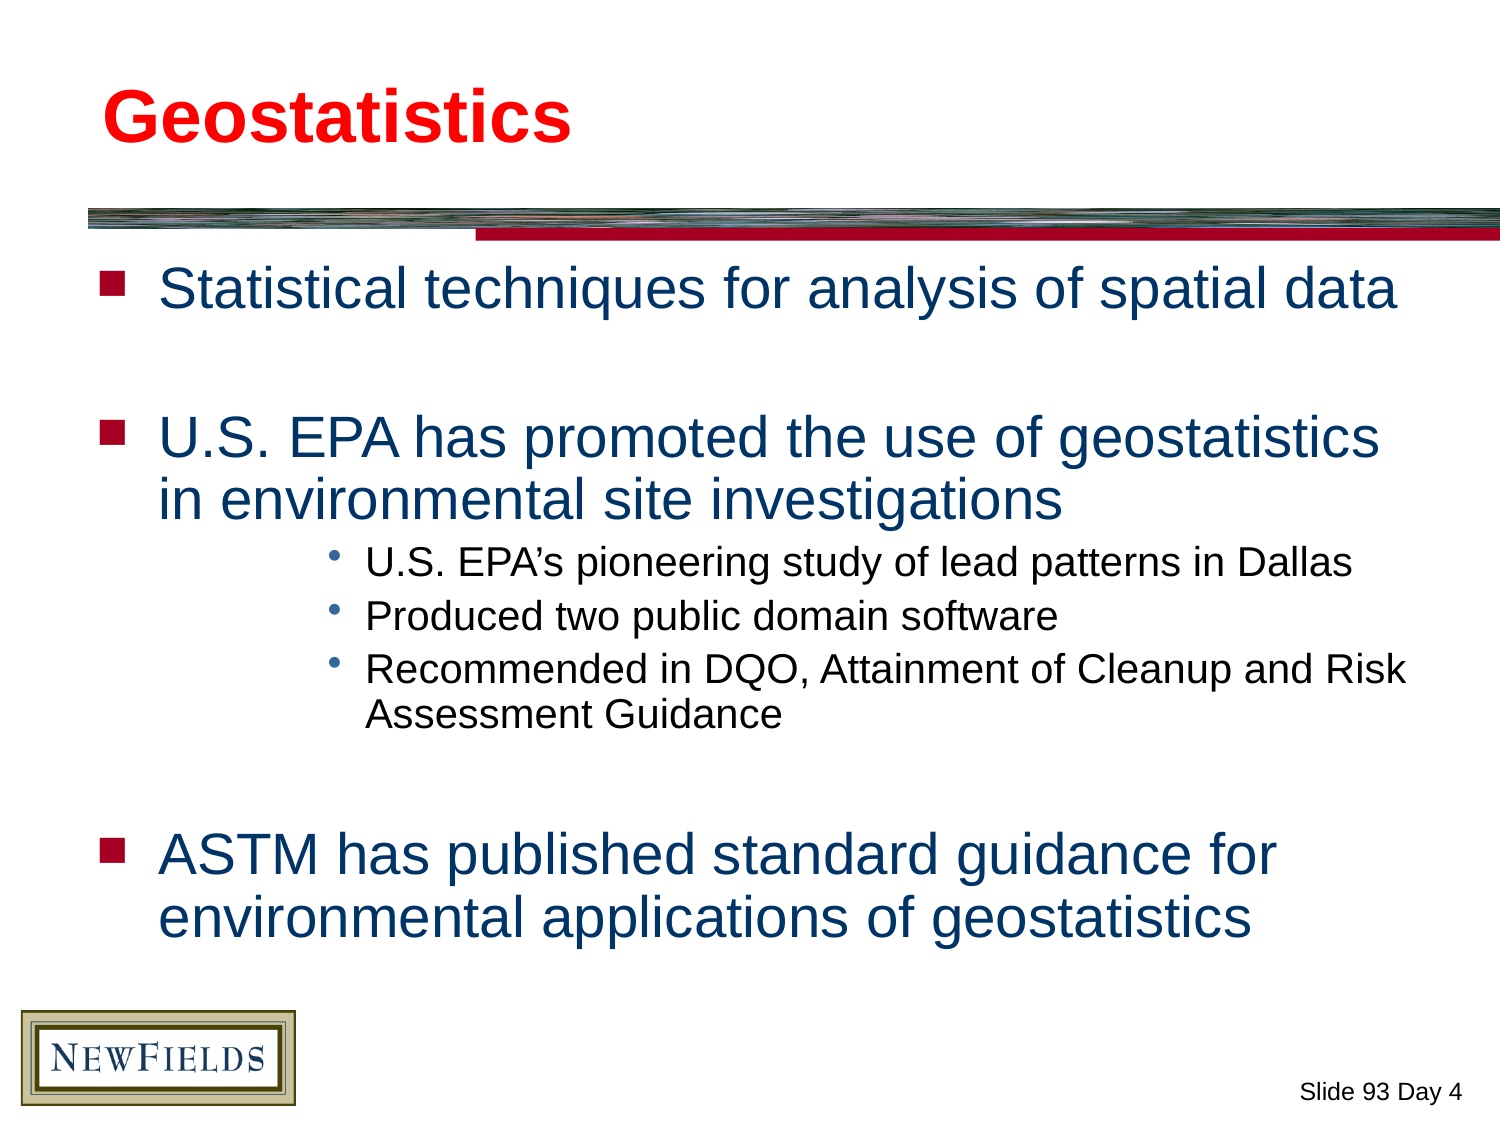

# Geostatistics
Statistical techniques for analysis of spatial data

U.S. EPA has promoted the use of geostatistics in environmental site investigations
U.S. EPA’s pioneering study of lead patterns in Dallas
Produced two public domain software
Recommended in DQO, Attainment of Cleanup and Risk Assessment Guidance

ASTM has published standard guidance for environmental applications of geostatistics
Slide 93 Day 4